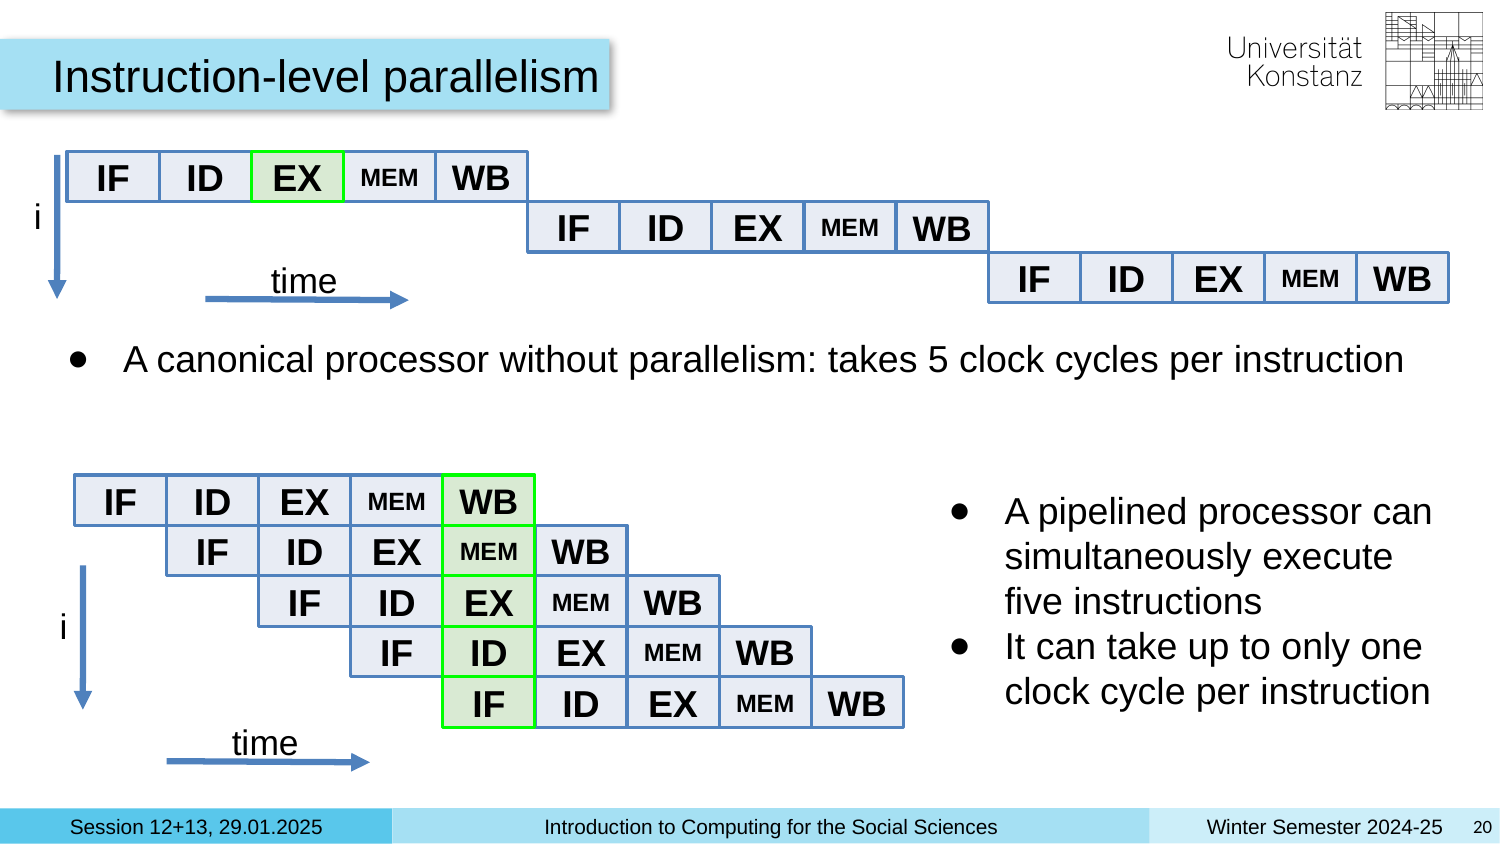

Instruction-level parallelism
IF
ID
EX
MEM
WB
i
IF
ID
EX
MEM
WB
time
IF
ID
EX
MEM
WB
A canonical processor without parallelism: takes 5 clock cycles per instruction
A pipelined processor can simultaneously execute five instructions
It can take up to only one clock cycle per instruction
IF
ID
EX
MEM
WB
IF
ID
EX
MEM
WB
IF
ID
EX
MEM
WB
i
IF
ID
EX
MEM
WB
IF
ID
EX
MEM
WB
time